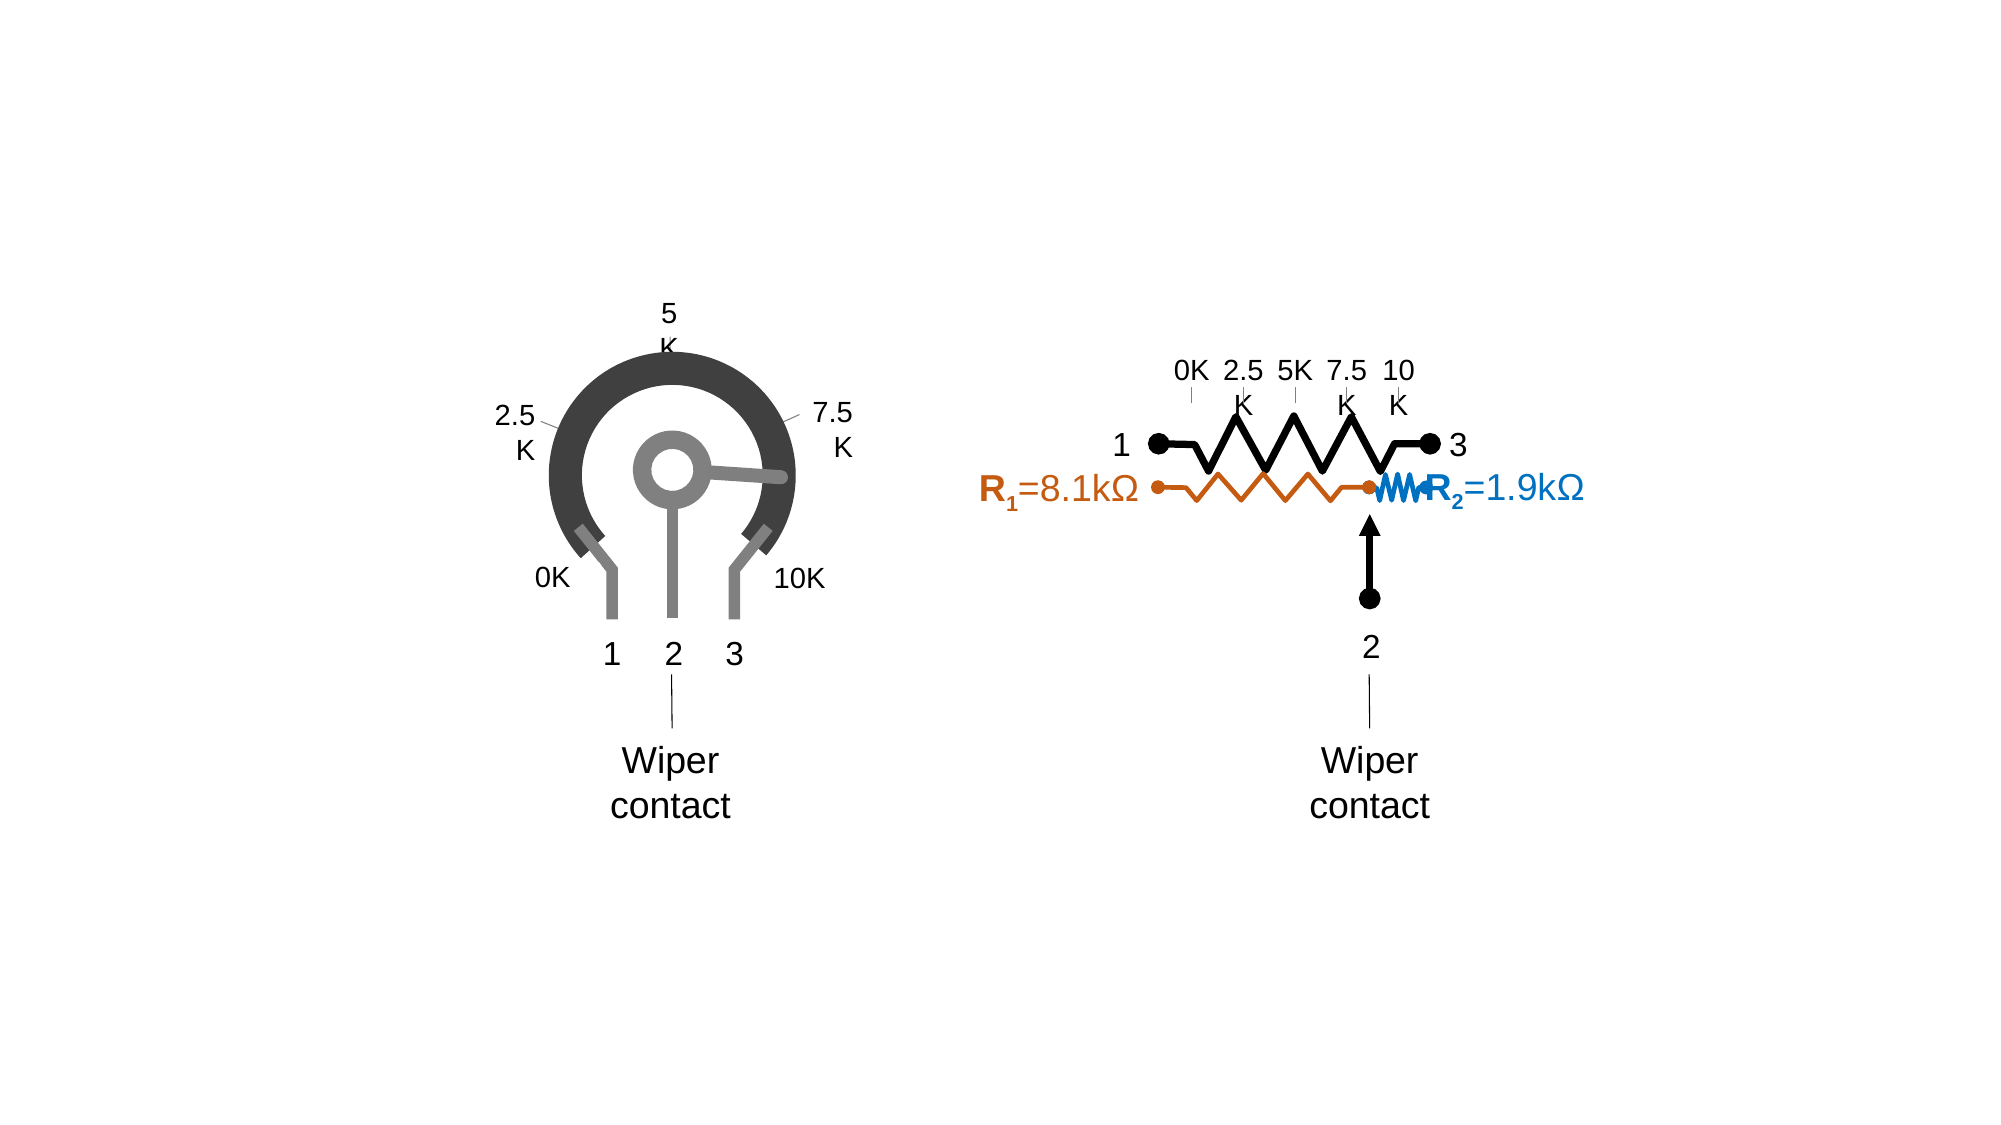

5K
0K
2.5K
5K
7.5K
10K

7.5K
2.5K

1
3

R2=1.9kΩ
R1=8.1kΩ

`
`
0K
10K
2
1
2
3
Wiper contact
Wiper contact